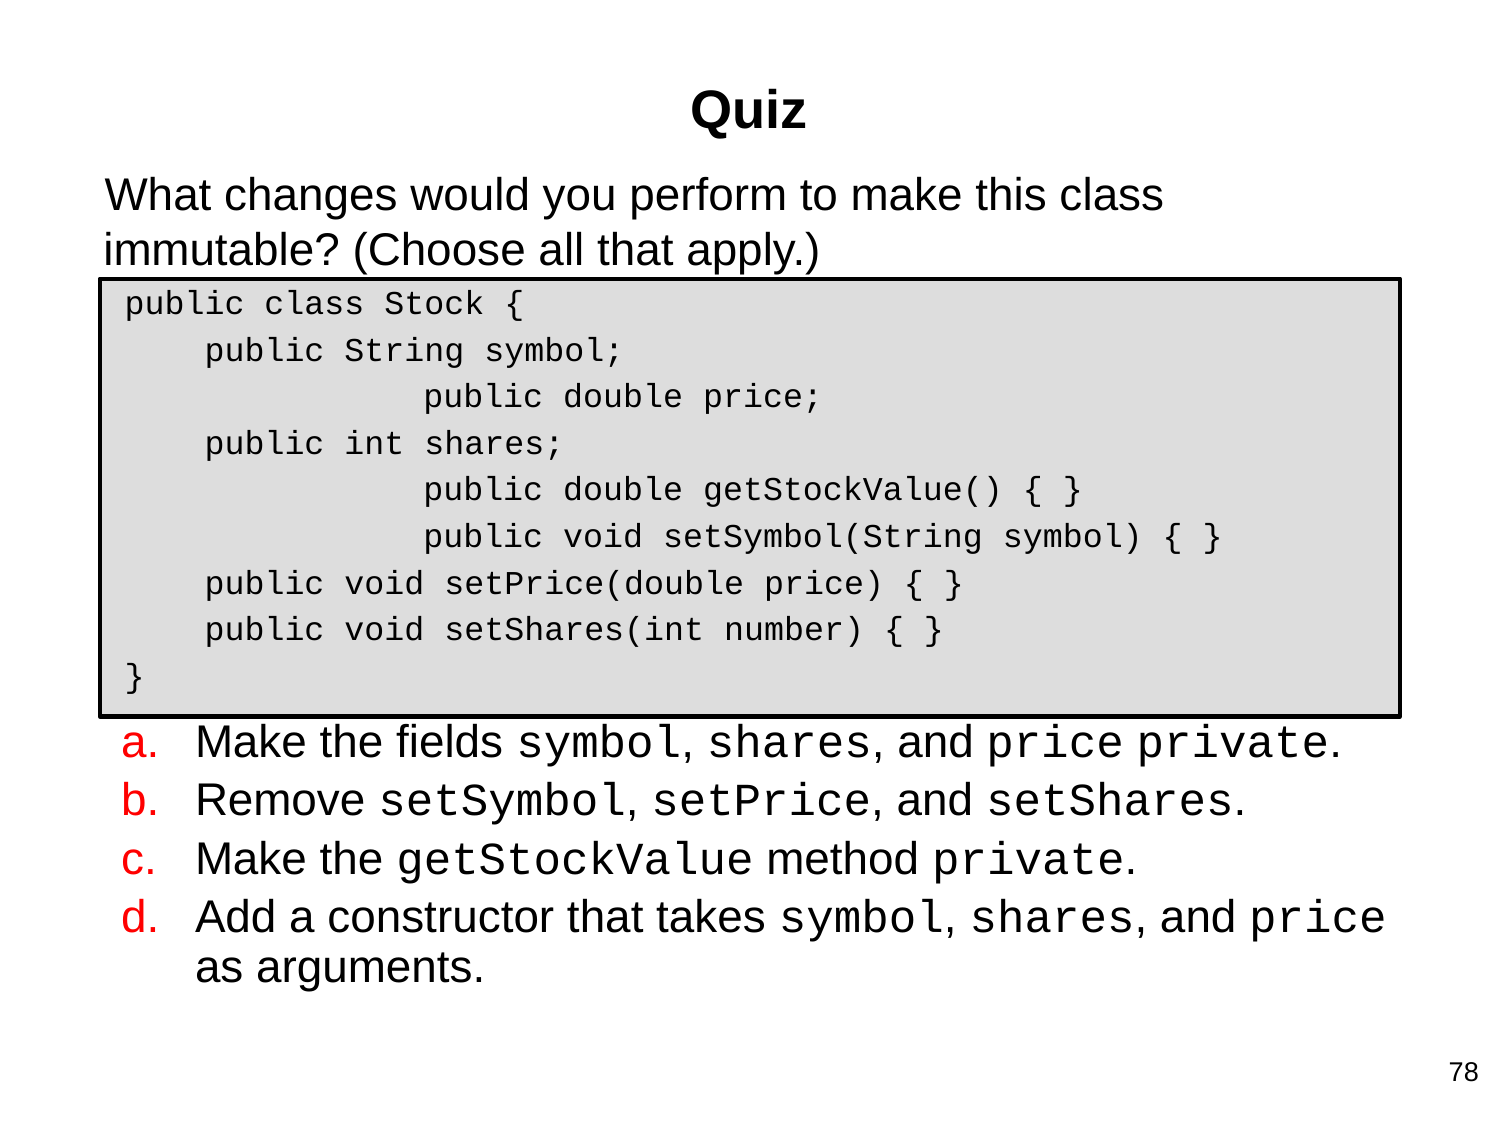

# Quiz
What changes would you perform to make this class immutable? (Choose all that apply.)
 public class Stock {
     public String symbol;
		 public double price;
     public int shares;
		 public double getStockValue() { }
		 public void setSymbol(String symbol) { }
     public void setPrice(double price) { }
     public void setShares(int number) { }
 }

Make the fields symbol, shares, and price private.
Remove setSymbol, setPrice, and setShares.
Make the getStockValue method private.
Add a constructor that takes symbol, shares, and price as arguments.

78